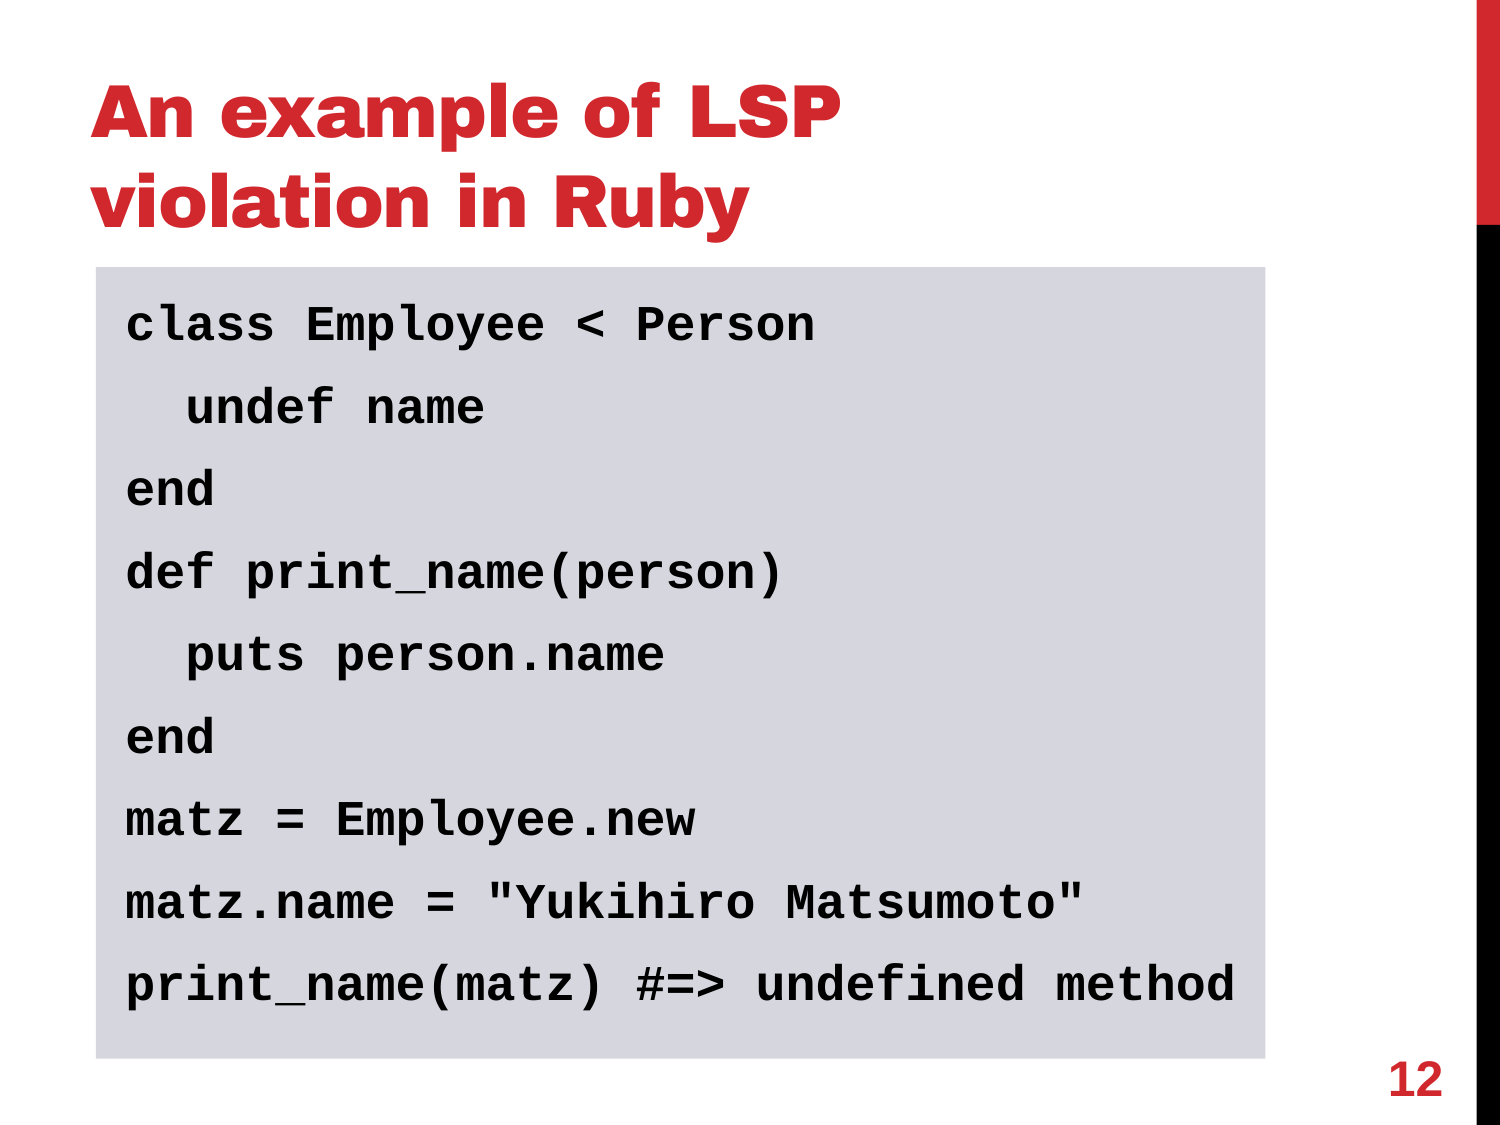

# An example of LSP violation in Ruby
class Employee < Person
  undef name
end
def print_name(person)
  puts person.name
end
matz = Employee.new
matz.name = "Yukihiro Matsumoto"
print_name(matz) #=> undefined method
12